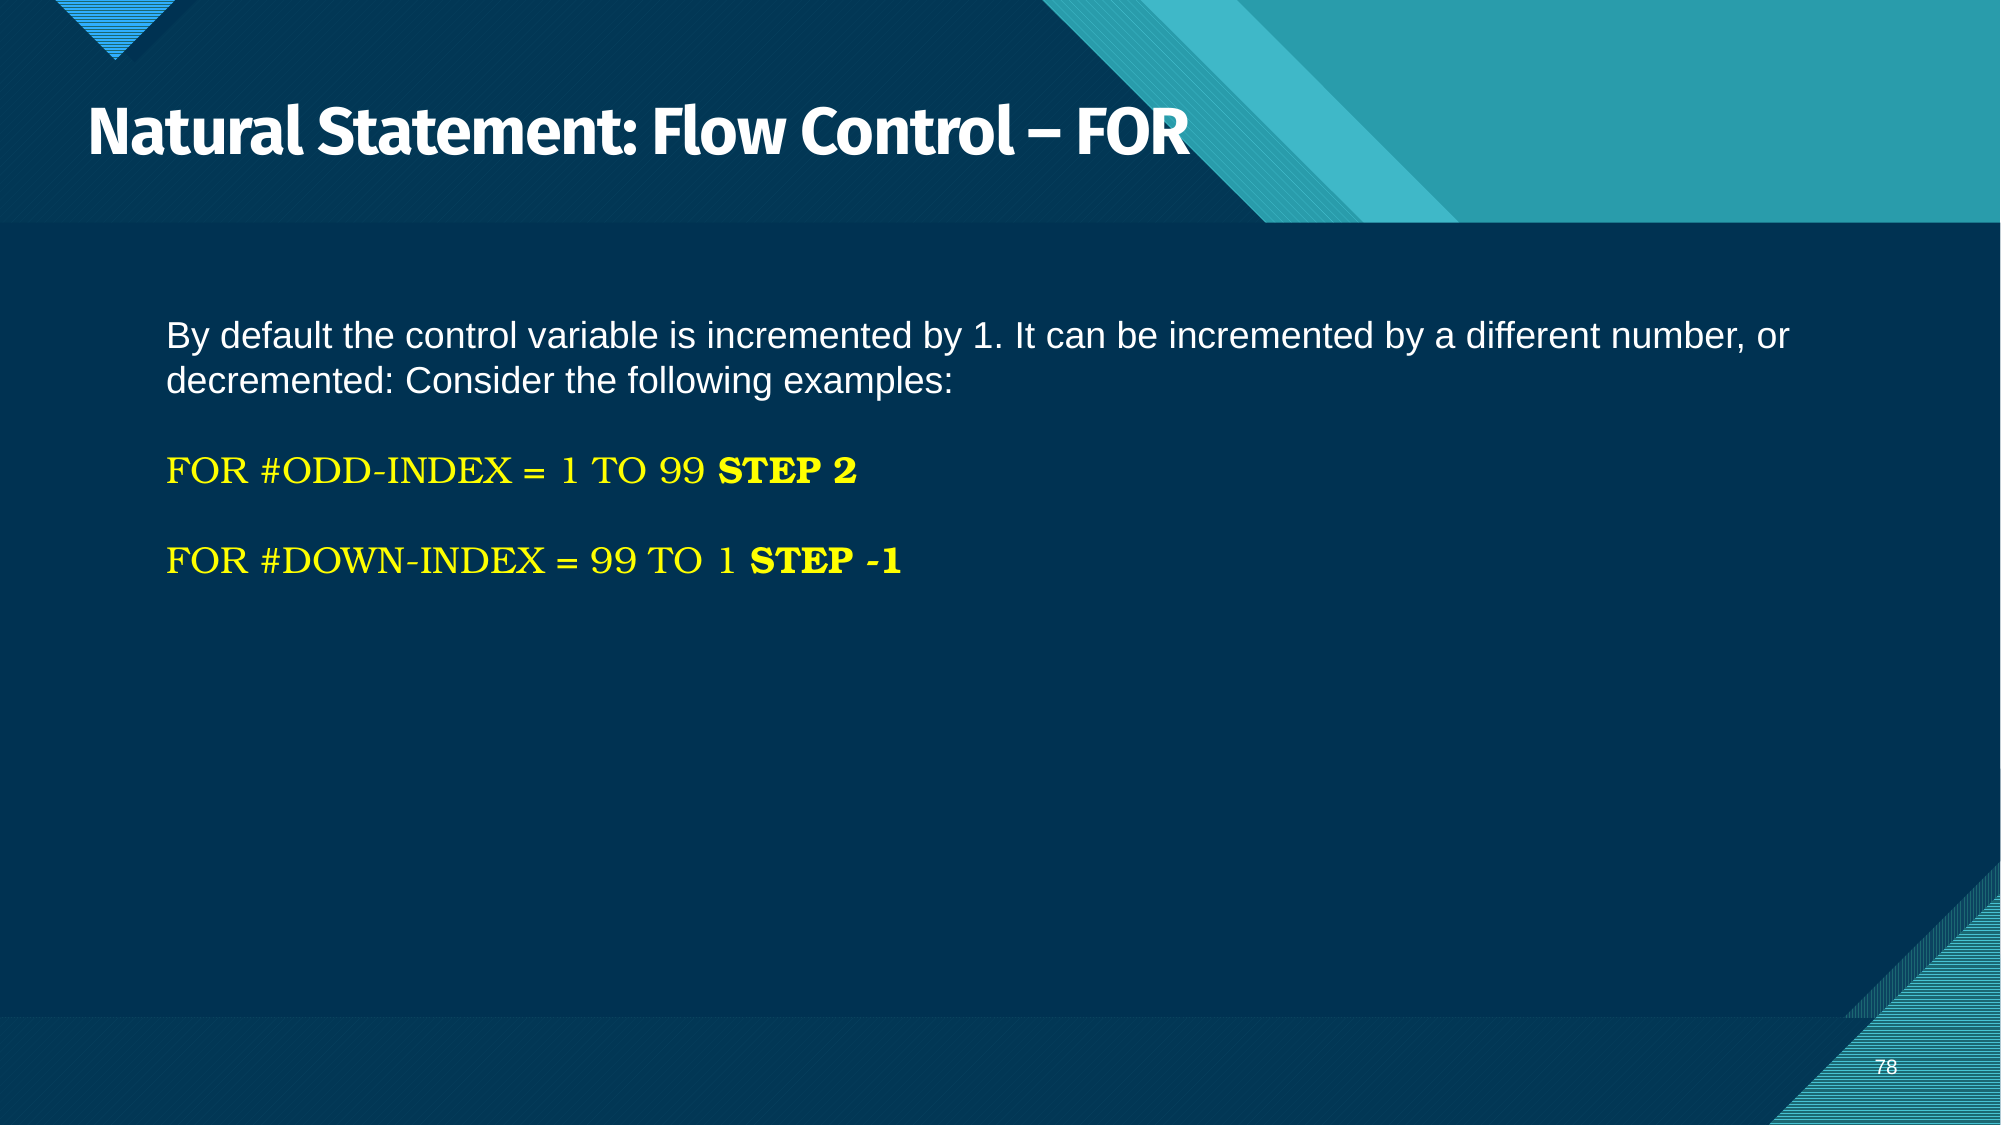

# Natural Statement: Flow Control – FOR
By default the control variable is incremented by 1. It can be incremented by a different number, or
decremented: Consider the following examples:

FOR #ODD-INDEX = 1 TO 99 STEP 2

FOR #DOWN-INDEX = 99 TO 1 STEP -1
78